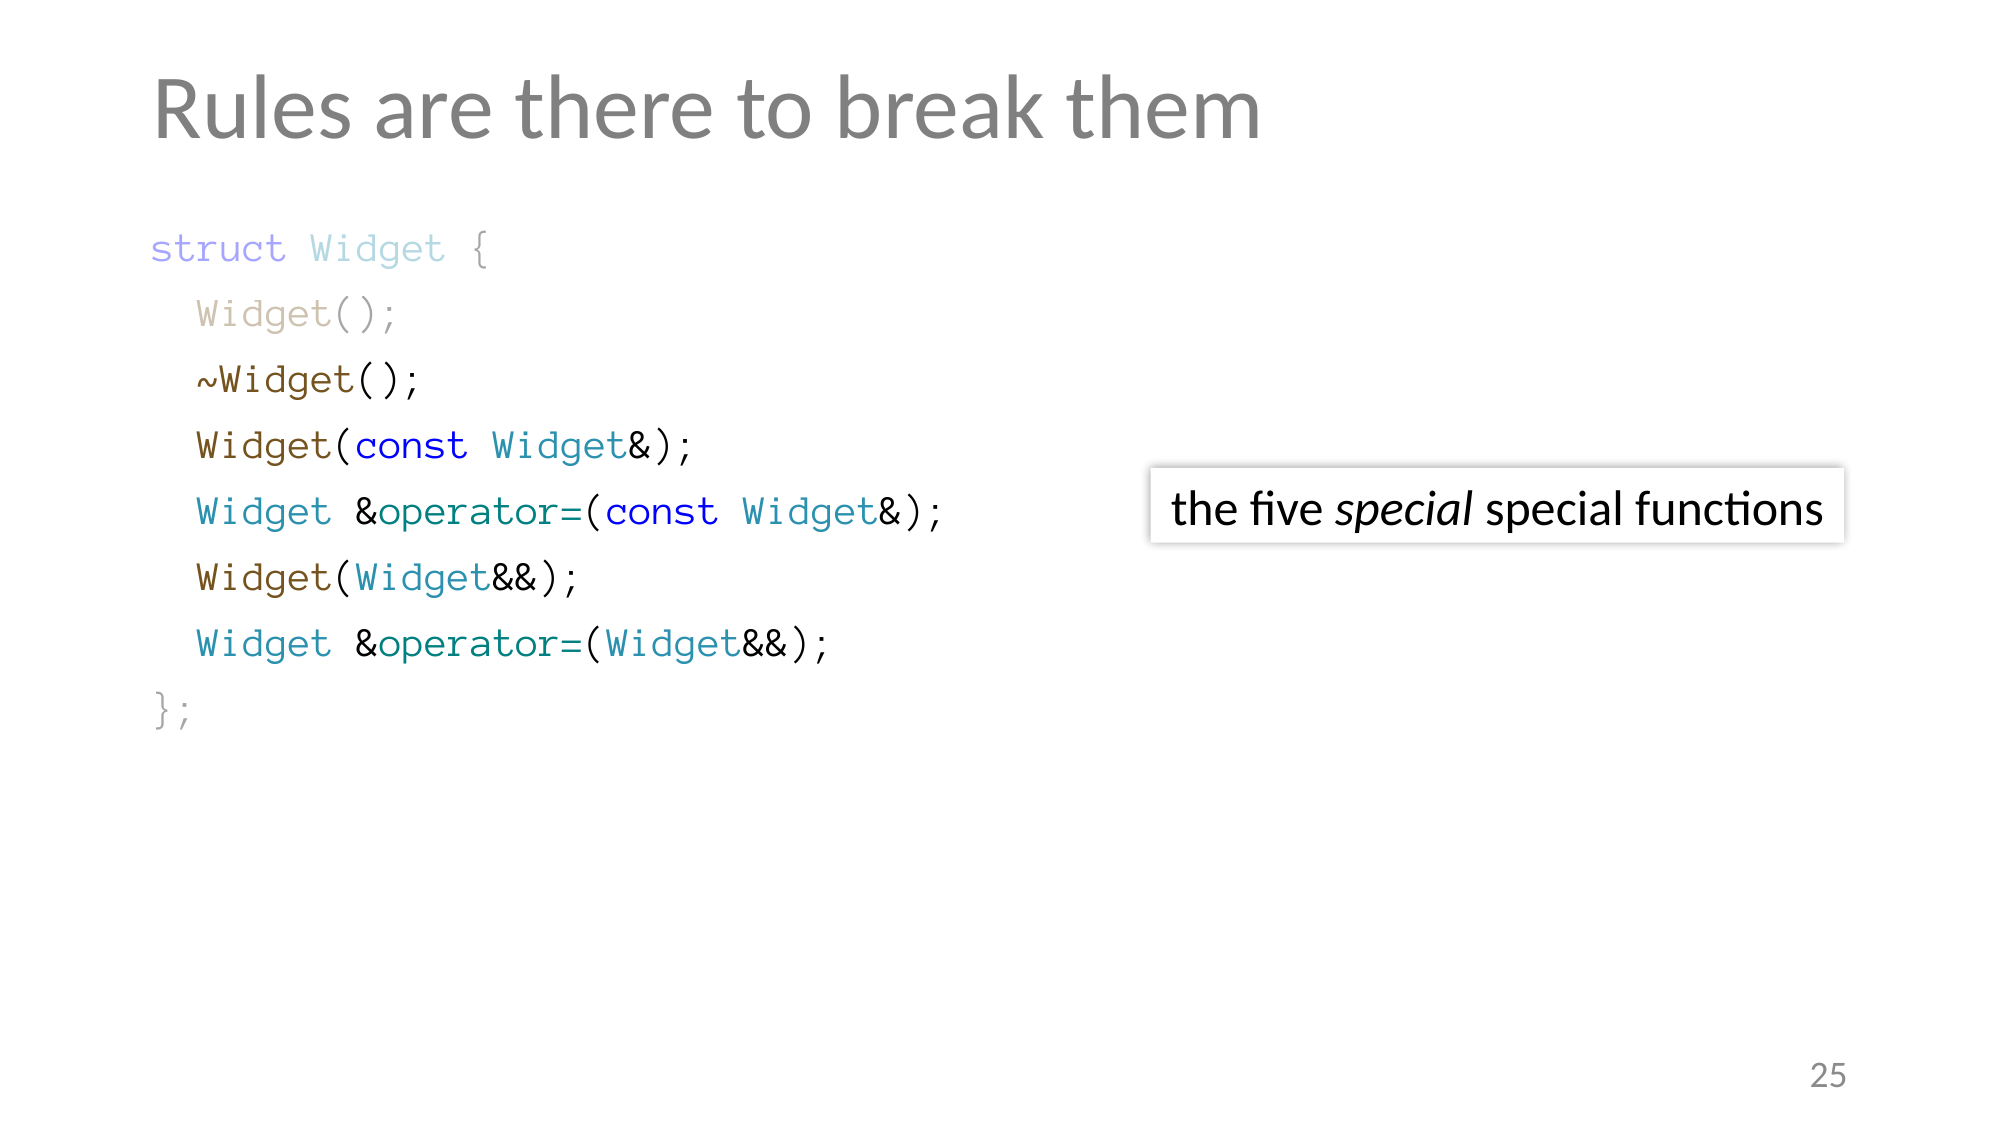

# Rules are there to break them
struct Widget {
  Widget();
  ~Widget();
  Widget(const Widget&);
  Widget &operator=(const Widget&);
  Widget(Widget&&);
  Widget &operator=(Widget&&);
};
the five special special functions
25